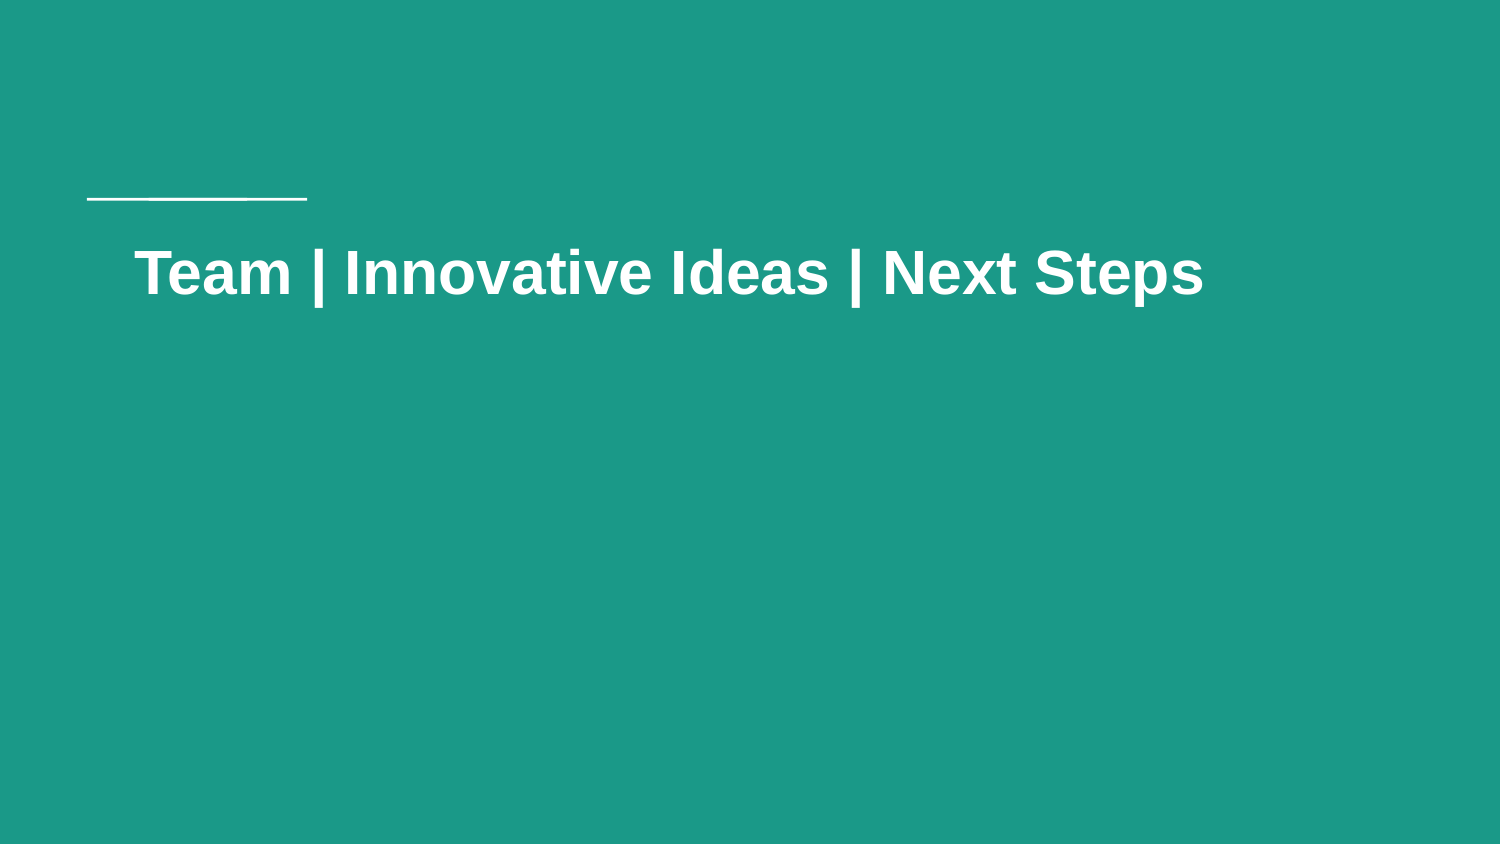

# Team | Innovative Ideas | Next Steps